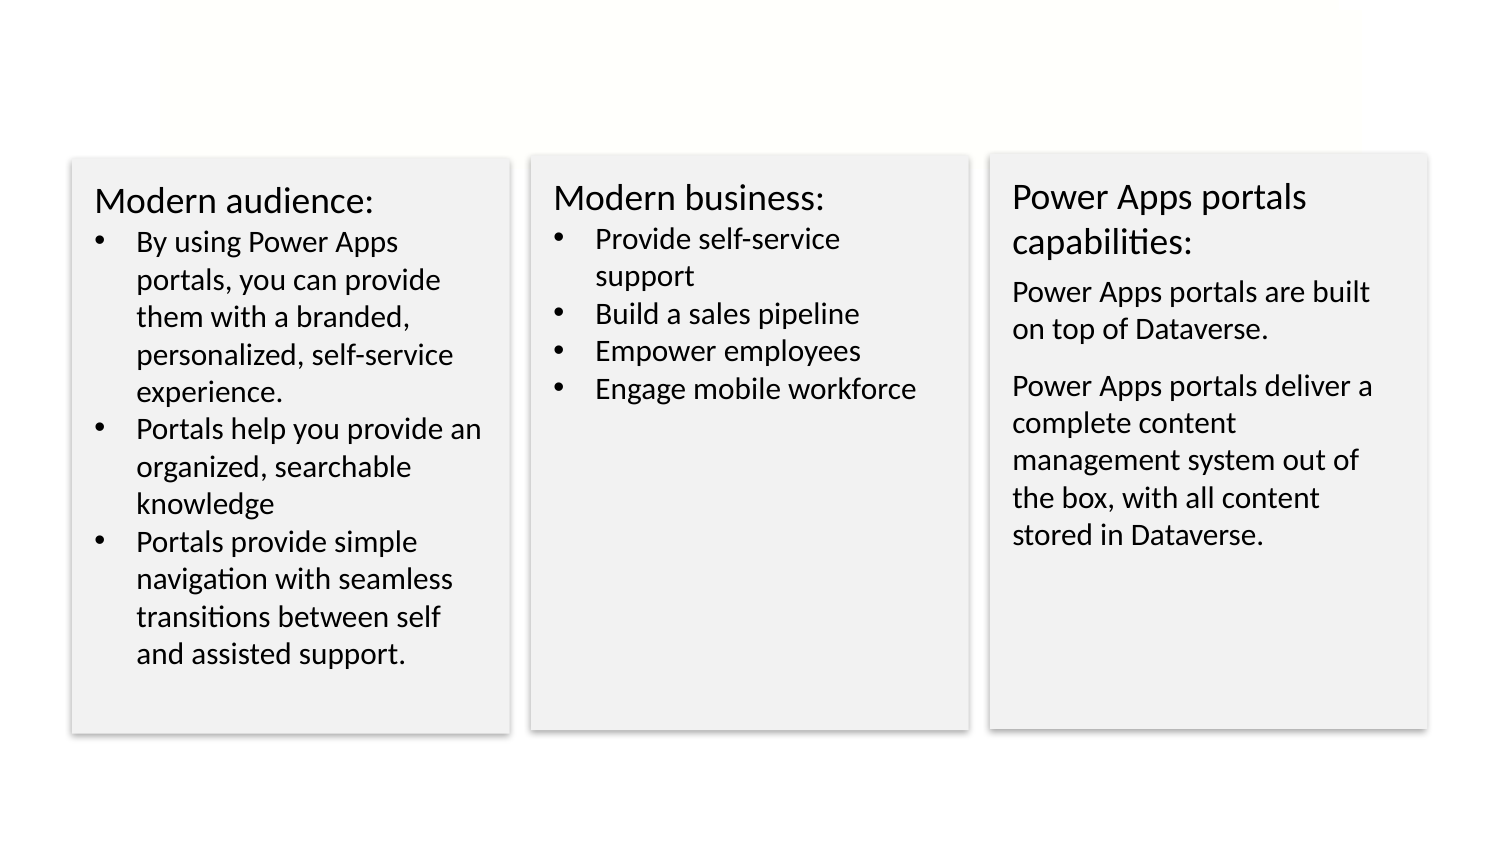

# Power Apps portals and what they can do for you
Power Apps portals capabilities:
Power Apps portals are built on top of Dataverse.
Power Apps portals deliver a complete content management system out of the box, with all content stored in Dataverse.
Modern business:
Provide self-service support
Build a sales pipeline
Empower employees
Engage mobile workforce
Modern audience:
By using Power Apps portals, you can provide them with a branded, personalized, self-service experience.
Portals help you provide an organized, searchable knowledge
Portals provide simple navigation with seamless transitions between self and assisted support.